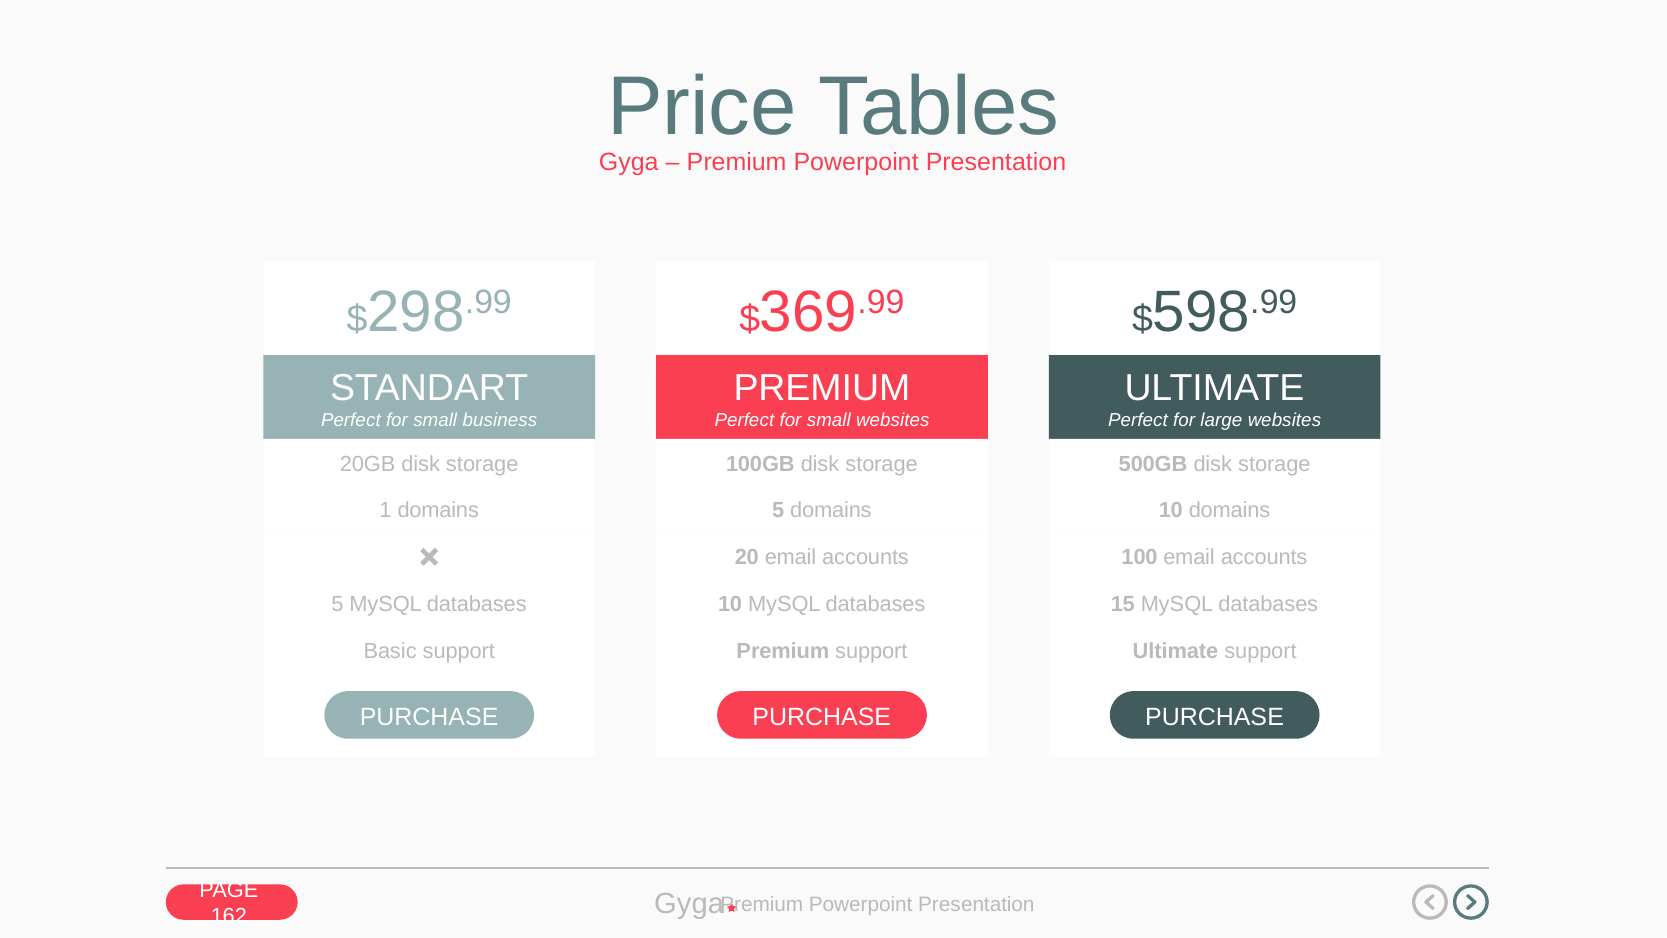

Price Tables
Gyga – Premium Powerpoint Presentation
$298.99
$369.99
$598.99
STANDART
Perfect for small business
PREMIUM
Perfect for small websites
ULTIMATE
Perfect for large websites
20GB disk storage
100GB disk storage
500GB disk storage
1 domains
5 domains
10 domains

20 email accounts
100 email accounts

5 MySQL databases
10 MySQL databases
15 MySQL databases
Basic support
Premium support
Ultimate support

PURCHASE
PURCHASE
PURCHASE